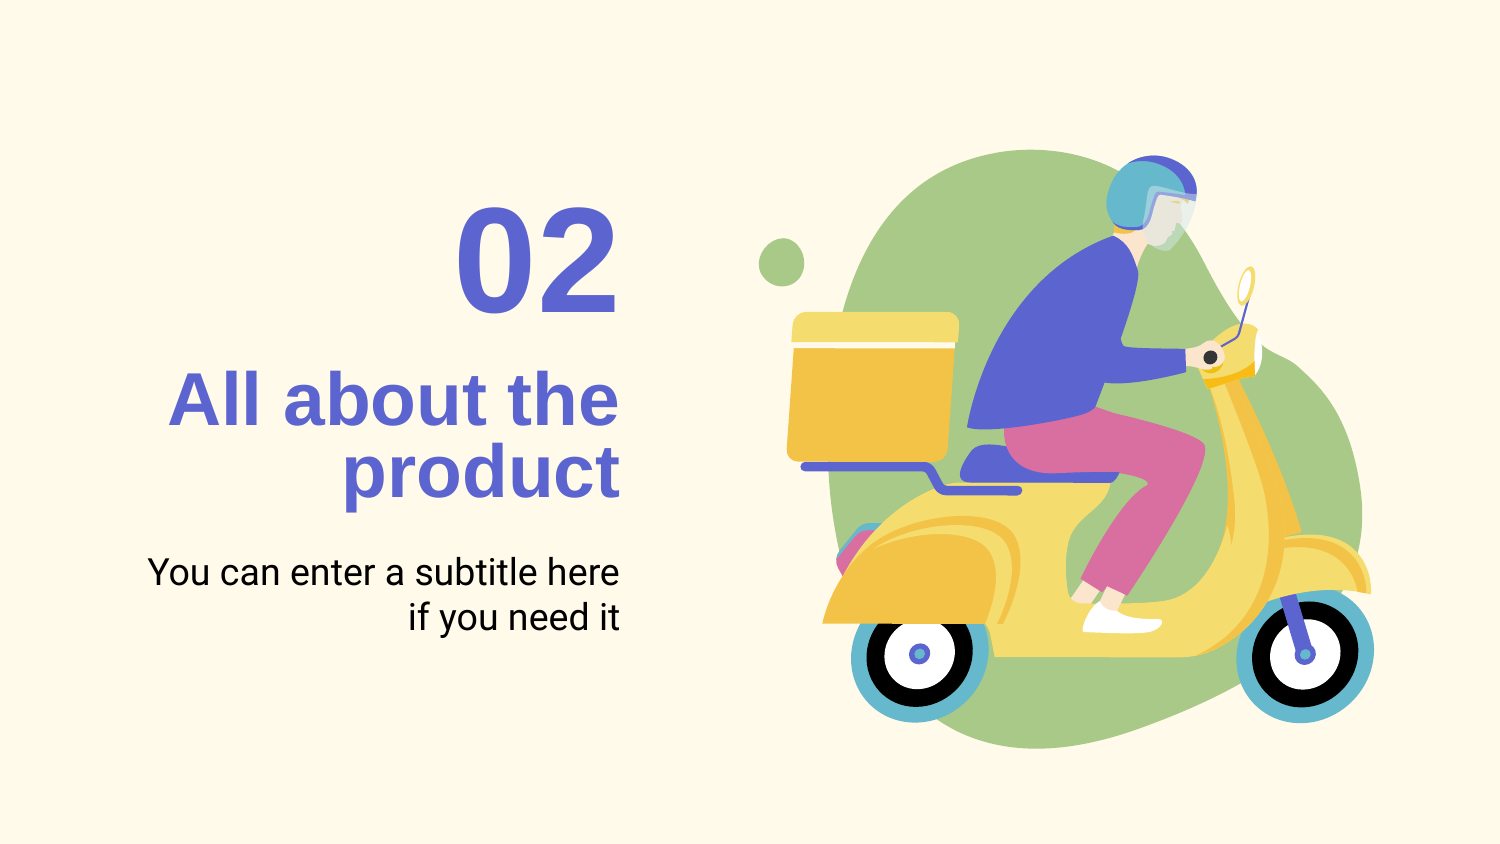

02

# All about the product
You can enter a subtitle here if you need it